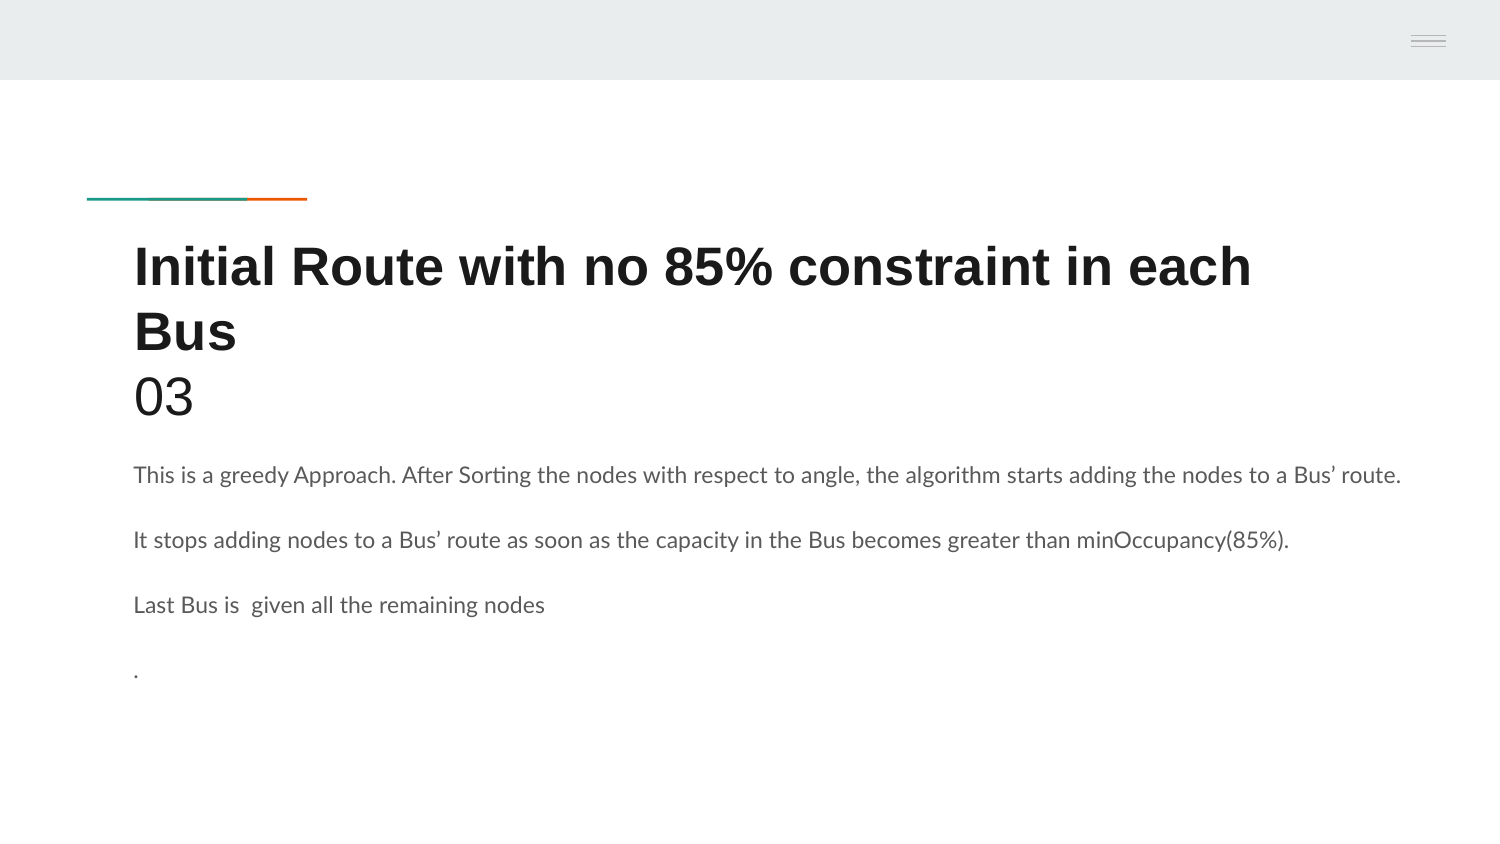

# Initial Route with no 85% constraint in each Bus
03
This is a greedy Approach. After Sorting the nodes with respect to angle, the algorithm starts adding the nodes to a Bus’ route.
It stops adding nodes to a Bus’ route as soon as the capacity in the Bus becomes greater than minOccupancy(85%).
Last Bus is  given all the remaining nodes
.